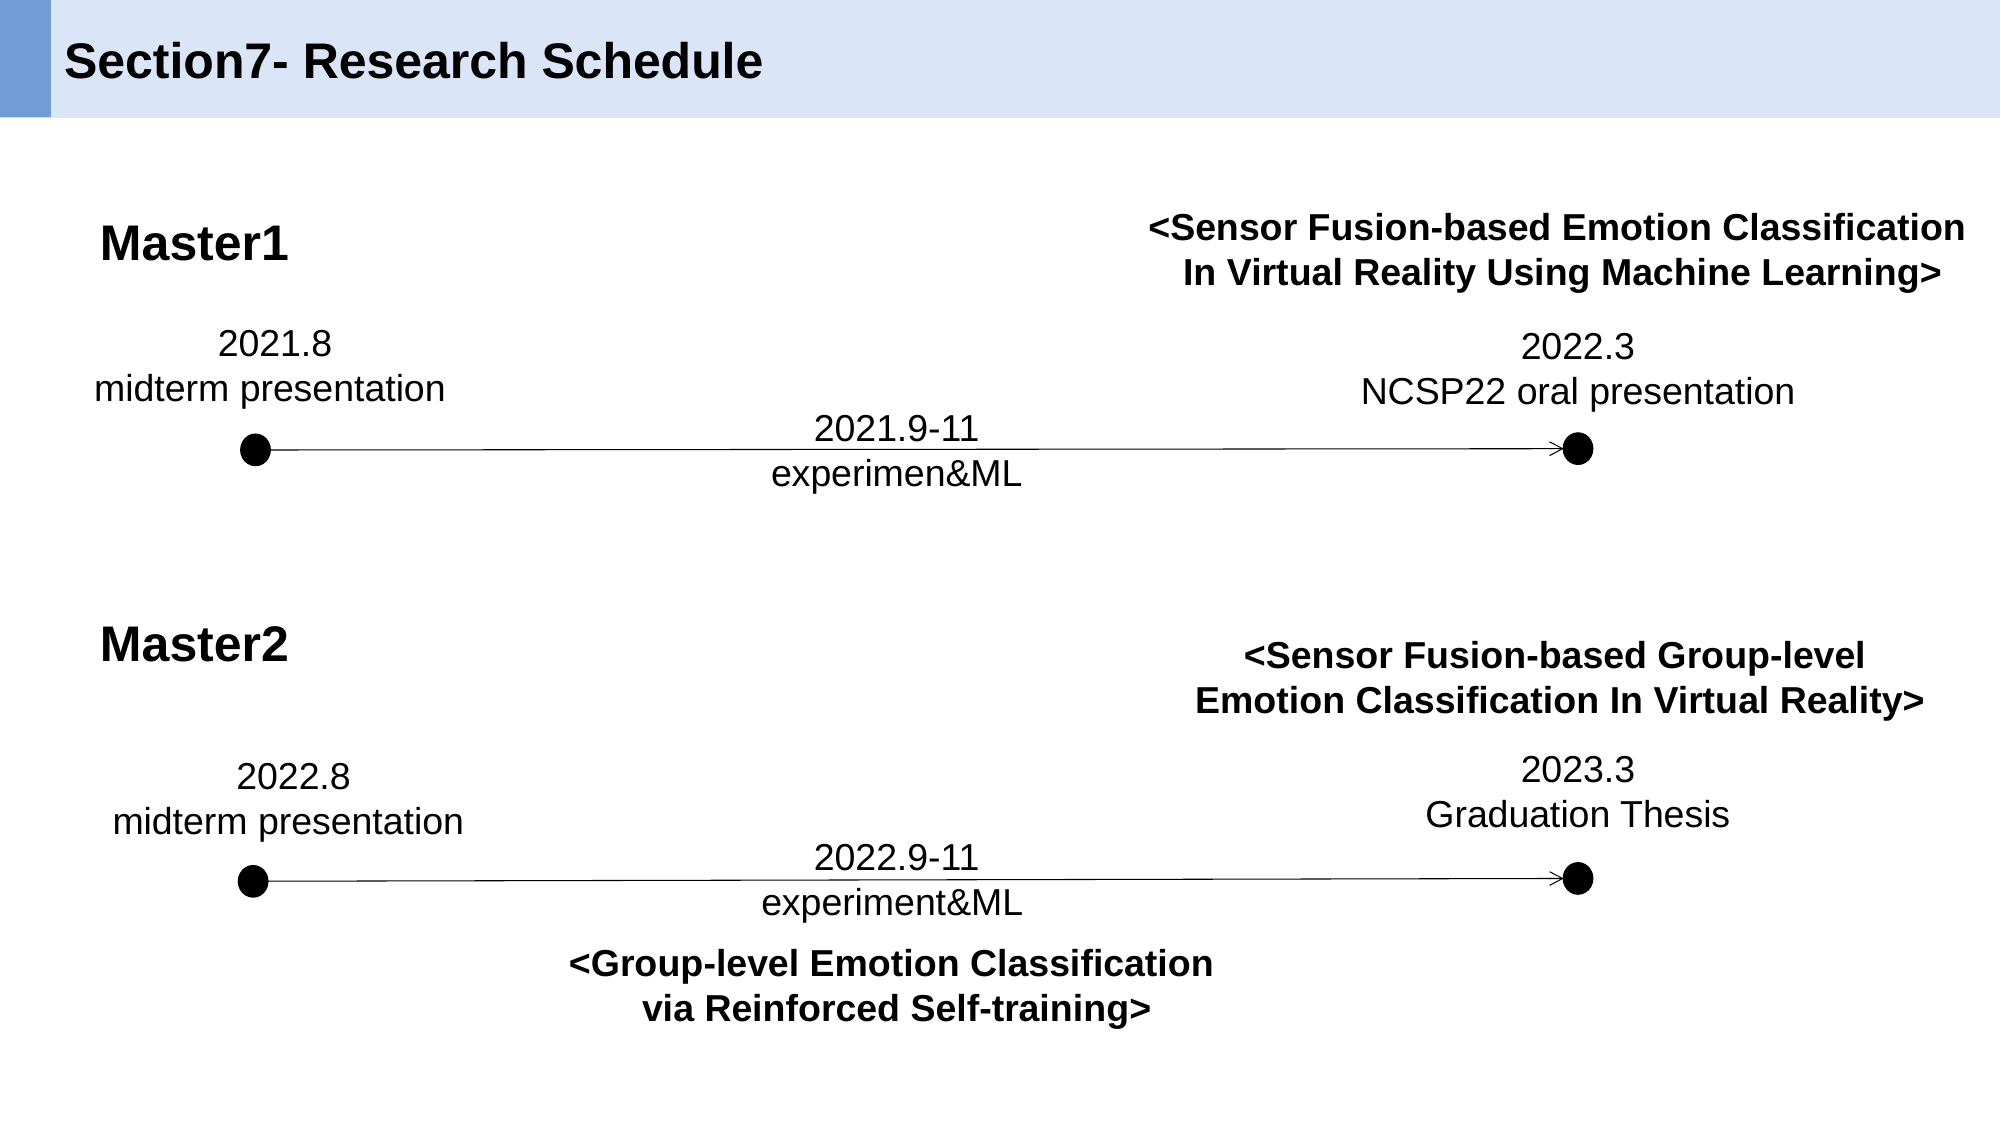

Section7- Research Schedule
<Sensor Fusion-based Emotion Classification
In Virtual Reality Using Machine Learning>
Master1
2021.8
midterm presentation
2022.3
NCSP22 oral presentation
2021.9-11
experimen&ML

Master2
<Sensor Fusion-based Group-level
Emotion Classification In Virtual Reality>
2023.3
Graduation Thesis
2022.8
midterm presentation
2022.9-11
experiment&ML

<Group-level Emotion Classification
via Reinforced Self-training>